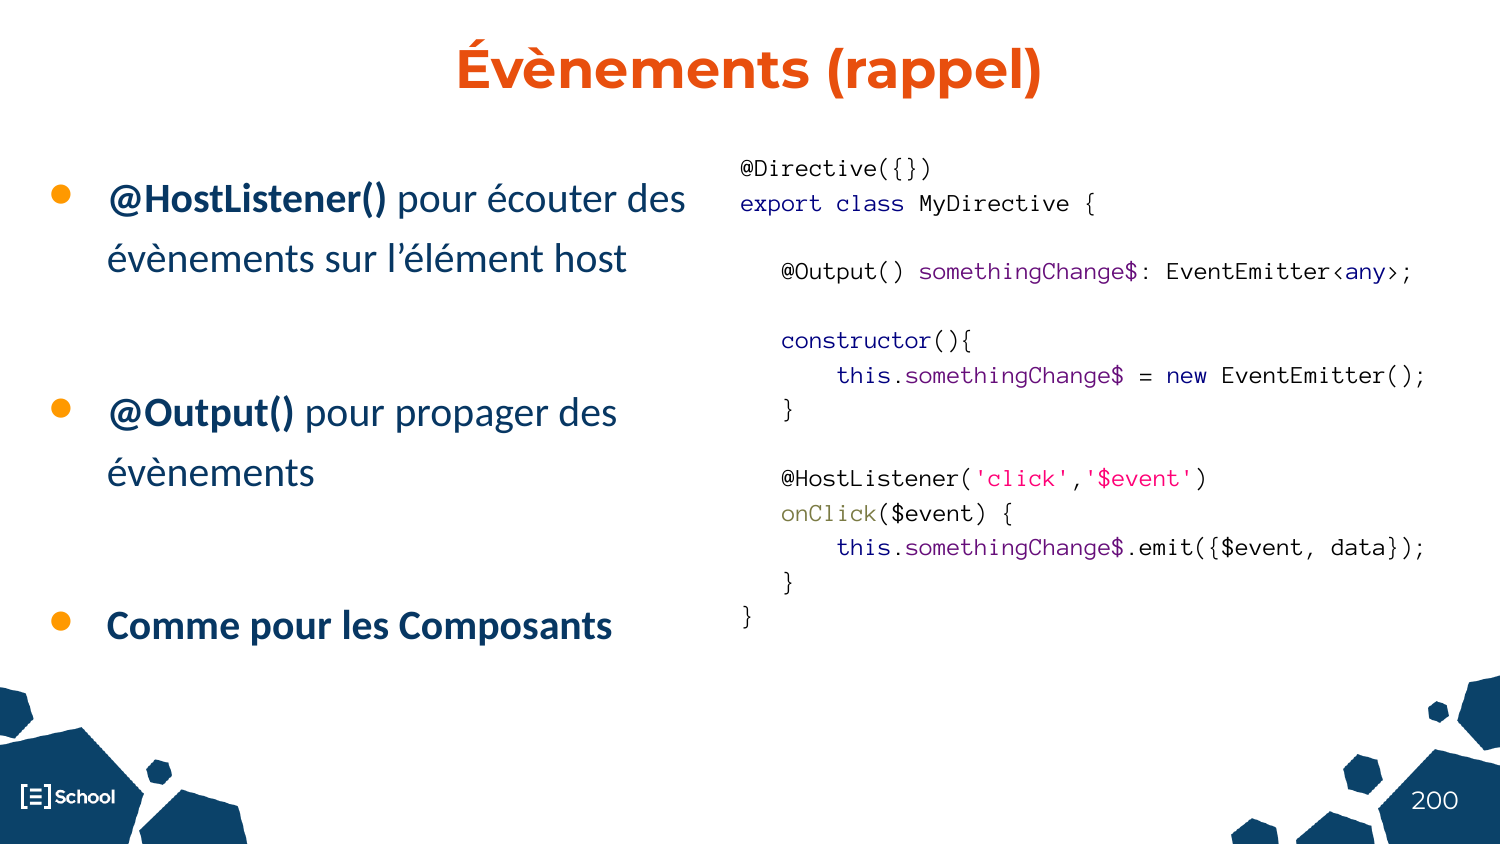

Évènements (rappel)
@Directive({})
export class MyDirective {

   @Output() somethingChange$: EventEmitter<any>;

   constructor(){
       this.somethingChange$ = new EventEmitter();
   }

   @HostListener('click','$event')
   onClick($event) {
       this.somethingChange$.emit({$event, data});
   }
}
@HostListener() pour écouter des évènements sur l’élément host

@Output() pour propager des évènements

Comme pour les Composants

200